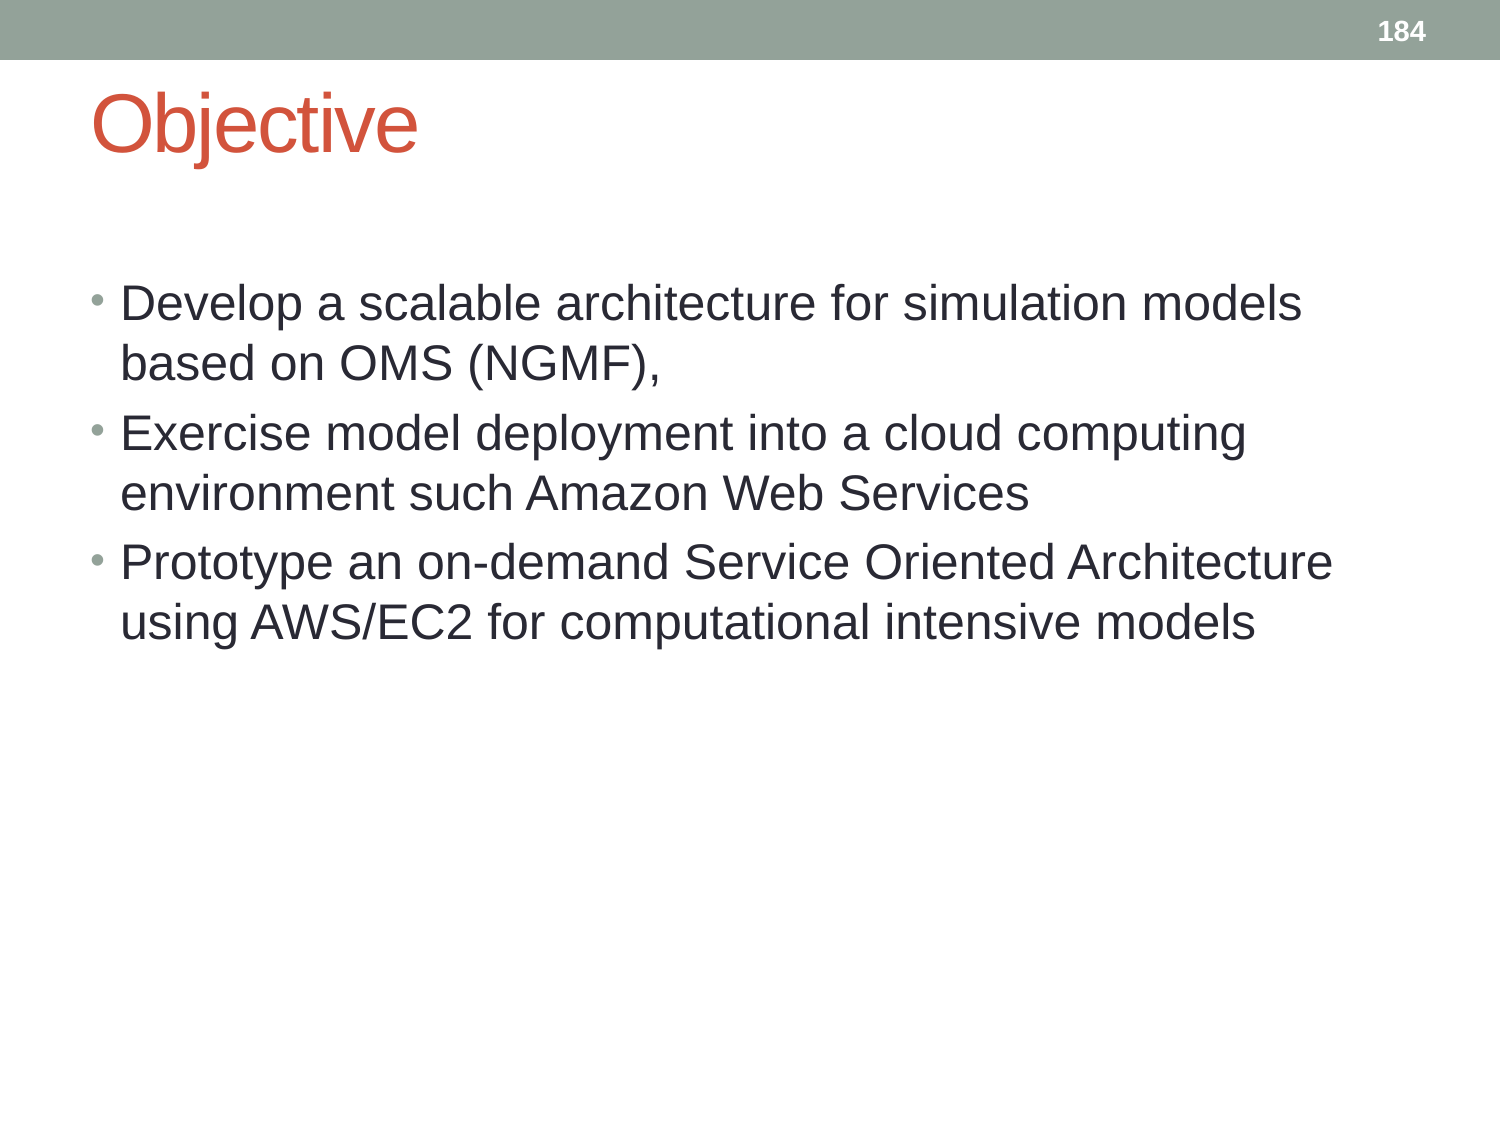

184
# Objective
Develop a scalable architecture for simulation models based on OMS (NGMF),
Exercise model deployment into a cloud computing environment such Amazon Web Services
Prototype an on-demand Service Oriented Architecture using AWS/EC2 for computational intensive models